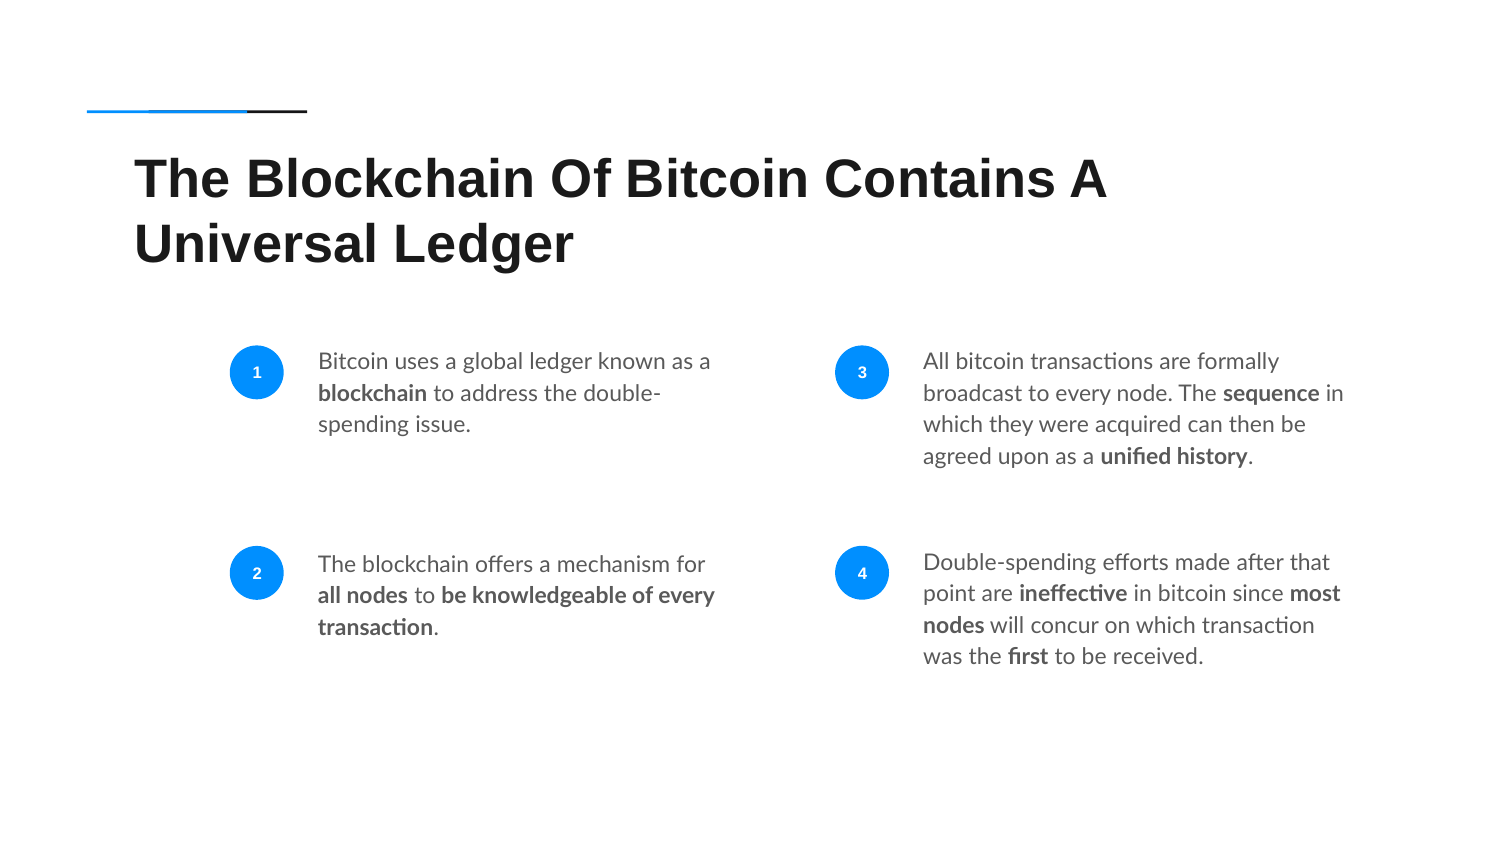

The Blockchain Of Bitcoin Contains A Universal Ledger
Bitcoin uses a global ledger known as a blockchain to address the double-spending issue.

All bitcoin transactions are formally broadcast to every node. The sequence in which they were acquired can then be agreed upon as a unified history.
1
3
Double-spending efforts made after that point are ineffective in bitcoin since most nodes will concur on which transaction was the first to be received.
The blockchain offers a mechanism for all nodes to be knowledgeable of every transaction.

4
2